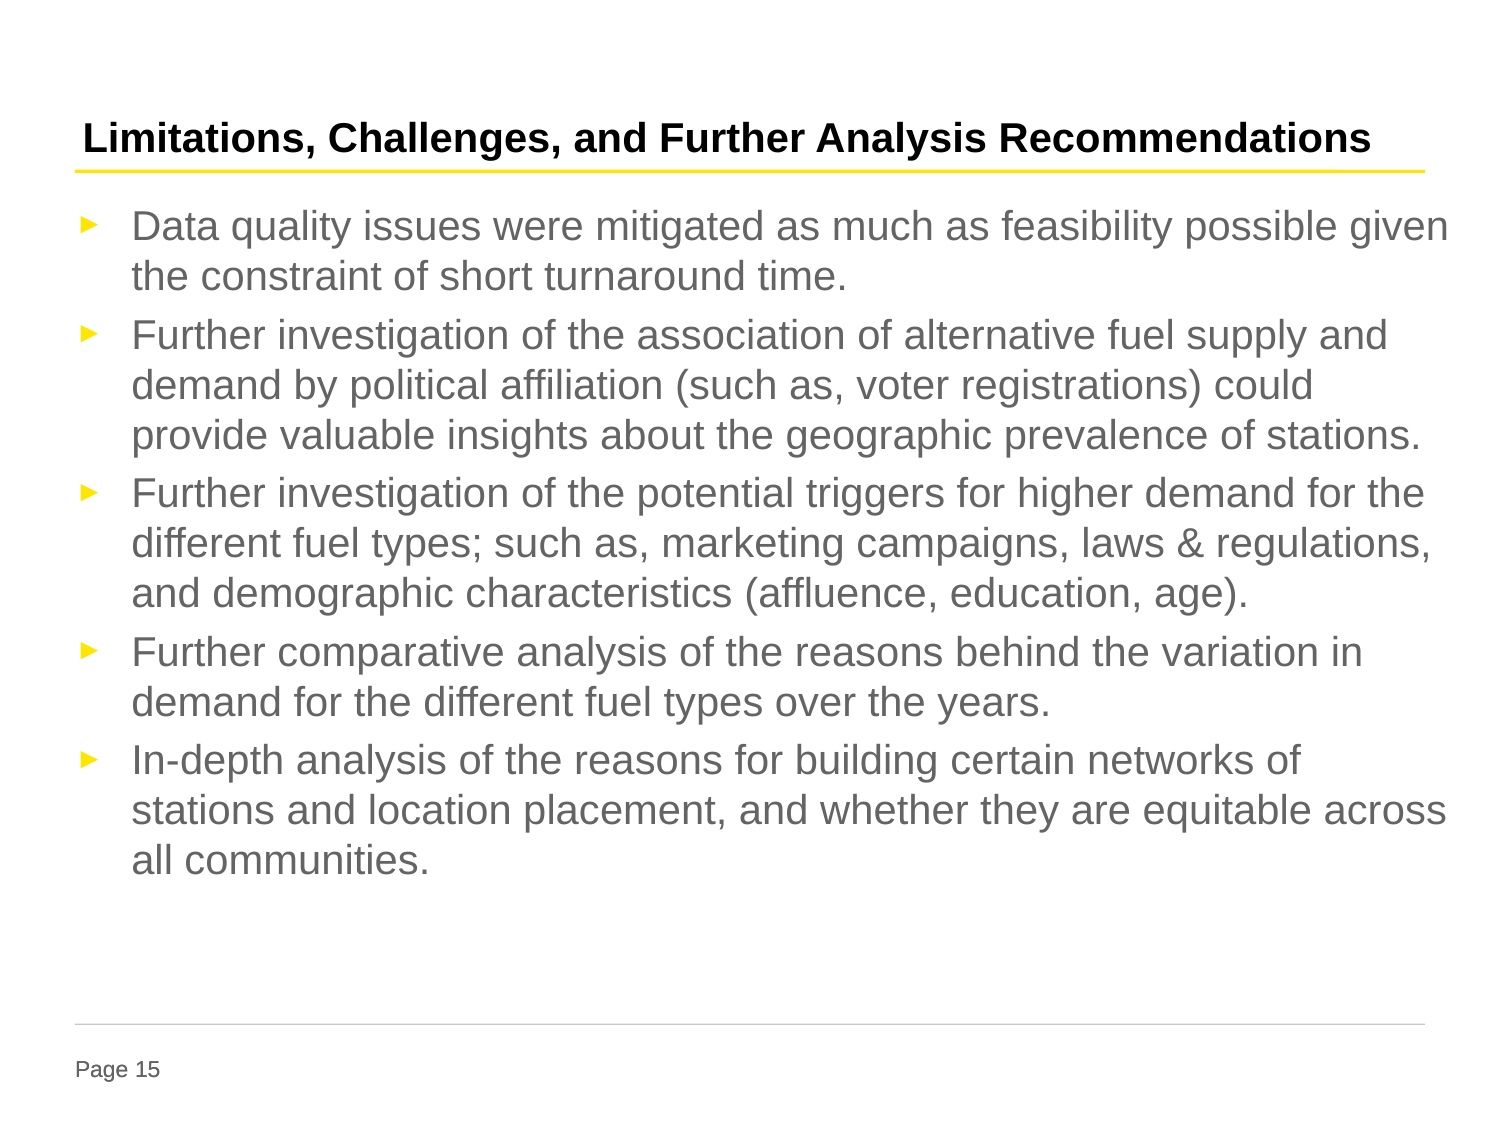

Limitations, Challenges, and Further Analysis Recommendations
Data quality issues were mitigated as much as feasibility possible given the constraint of short turnaround time.
Further investigation of the association of alternative fuel supply and demand by political affiliation (such as, voter registrations) could provide valuable insights about the geographic prevalence of stations.
Further investigation of the potential triggers for higher demand for the different fuel types; such as, marketing campaigns, laws & regulations, and demographic characteristics (affluence, education, age).
Further comparative analysis of the reasons behind the variation in demand for the different fuel types over the years.
In-depth analysis of the reasons for building certain networks of stations and location placement, and whether they are equitable across all communities.